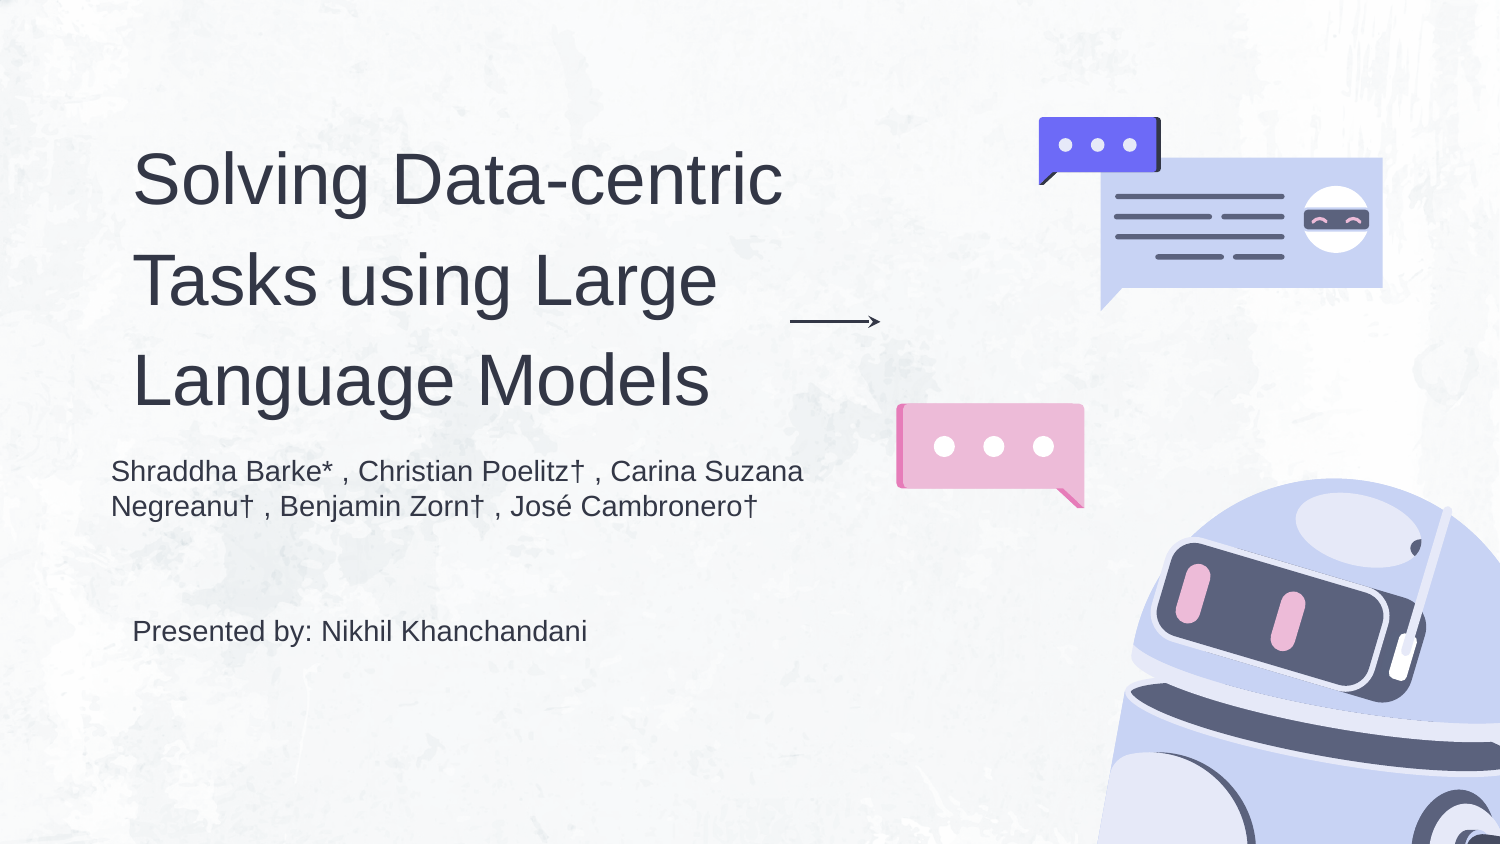

# Solving Data-centric Tasks using Large Language Models

Shraddha Barke* , Christian Poelitz† , Carina Suzana Negreanu† , Benjamin Zorn† , José Cambronero†

Presented by: Nikhil Khanchandani